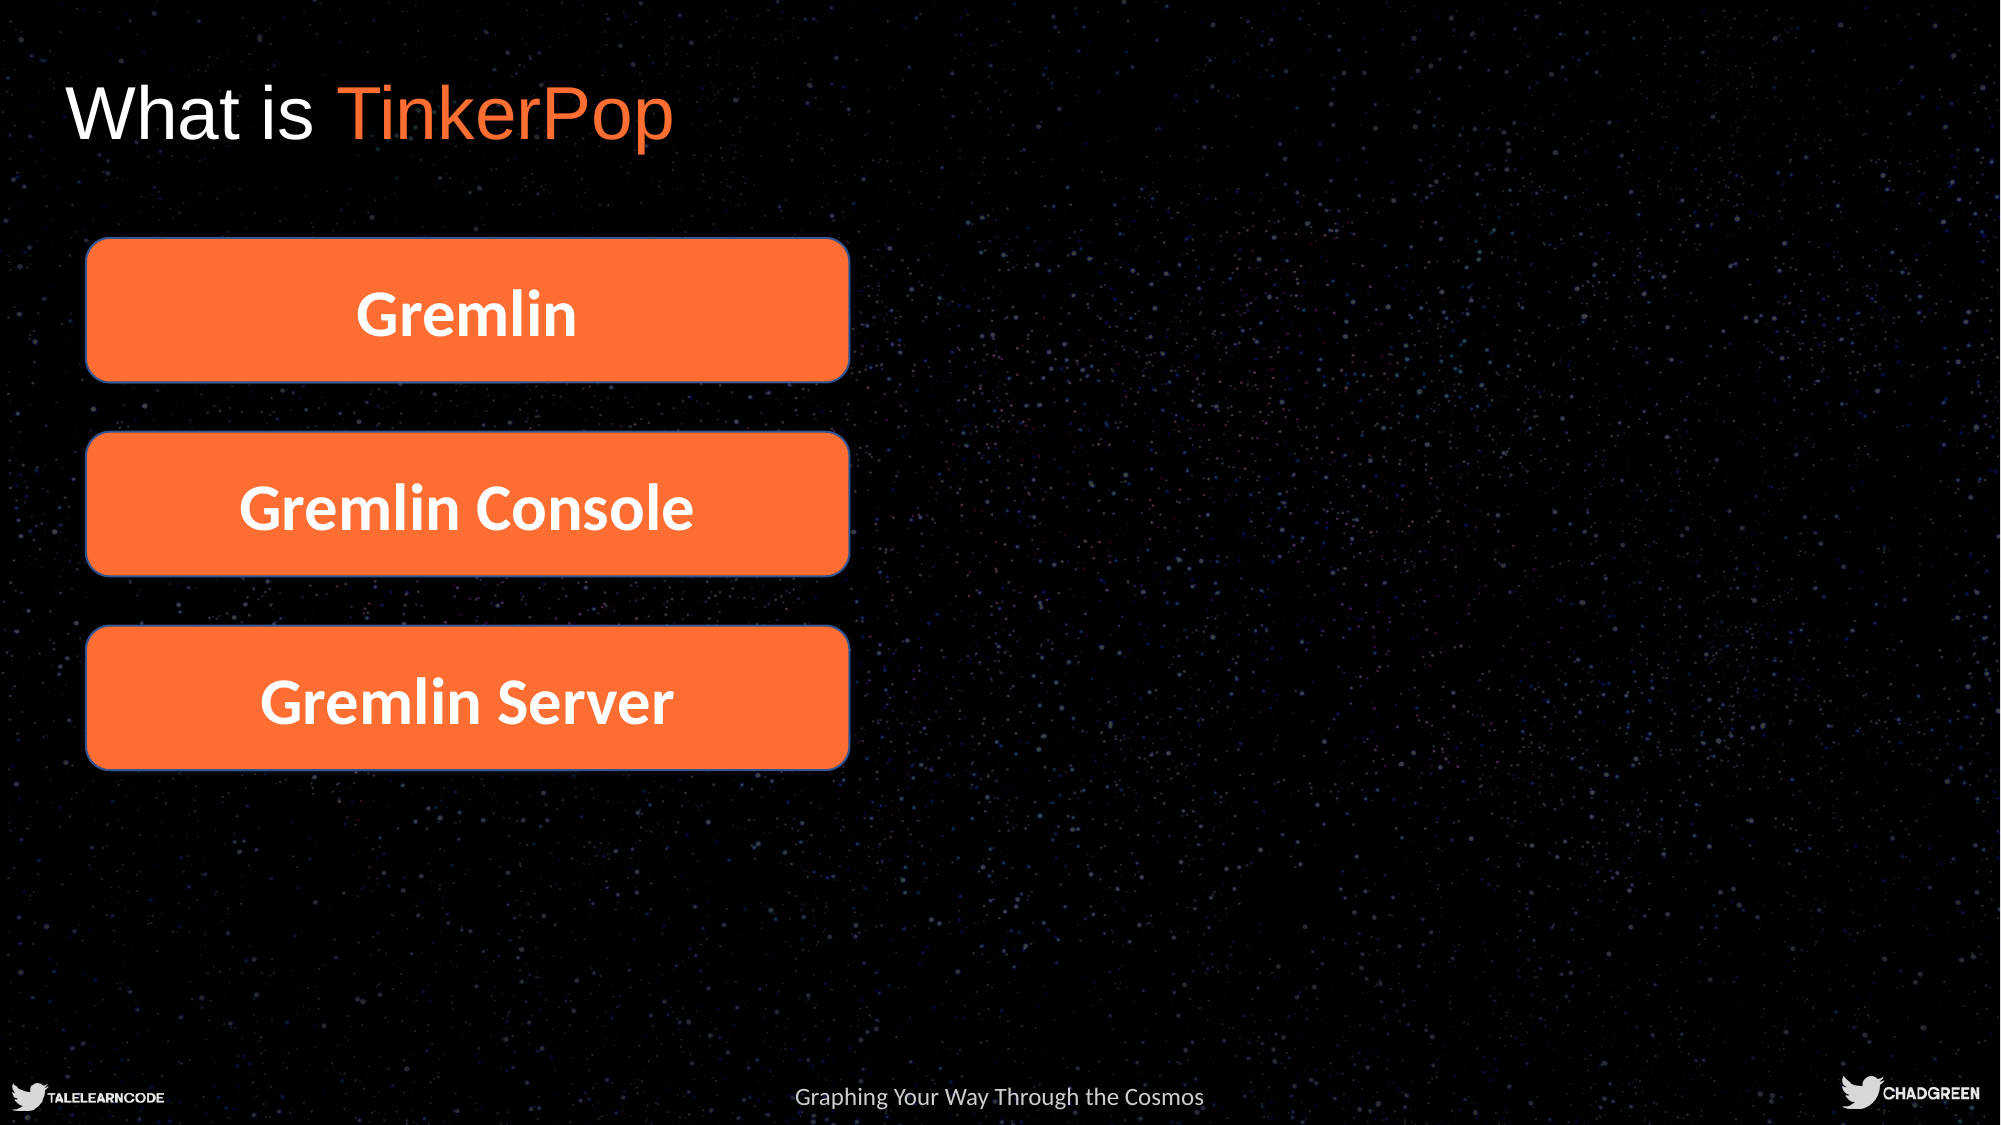

What is TinkerPop
Gremlin
Gremlin Console
Gremlin Server